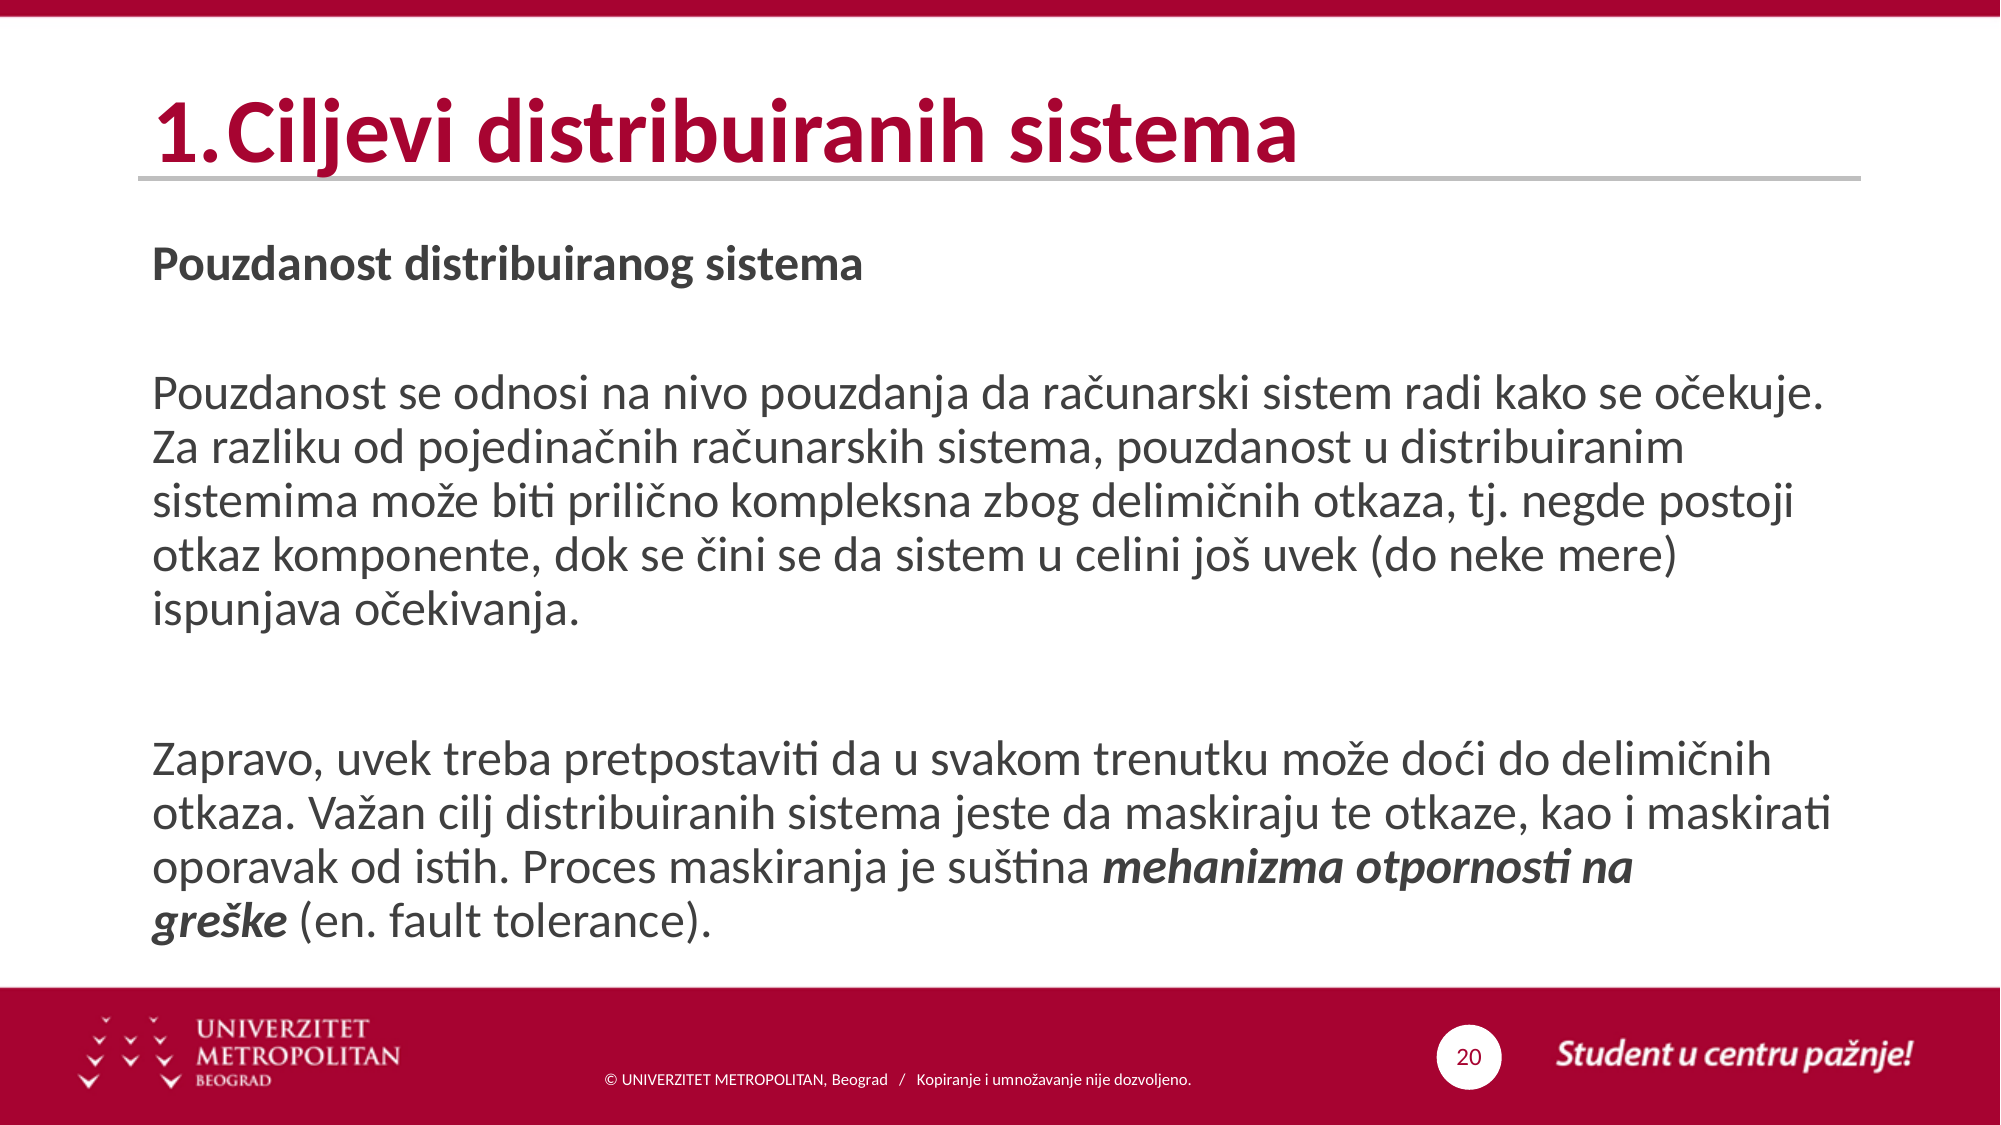

# Ciljevi distribuiranih sistema
Pouzdanost distribuiranog sistema
Pouzdanost se odnosi na nivo pouzdanja da računarski sistem radi kako se očekuje. Za razliku od pojedinačnih računarskih sistema, pouzdanost u distribuiranim sistemima može biti prilično kompleksna zbog delimičnih otkaza, tj. negde postoji otkaz komponente, dok se čini se da sistem u celini još uvek (do neke mere) ispunjava očekivanja.

Zapravo, uvek treba pretpostaviti da u svakom trenutku može doći do delimičnih otkaza. Važan cilj distribuiranih sistema jeste da maskiraju te otkaze, kao i maskirati oporavak od istih. Proces maskiranja je suština mehanizma otpornosti na greške (en. fault tolerance).